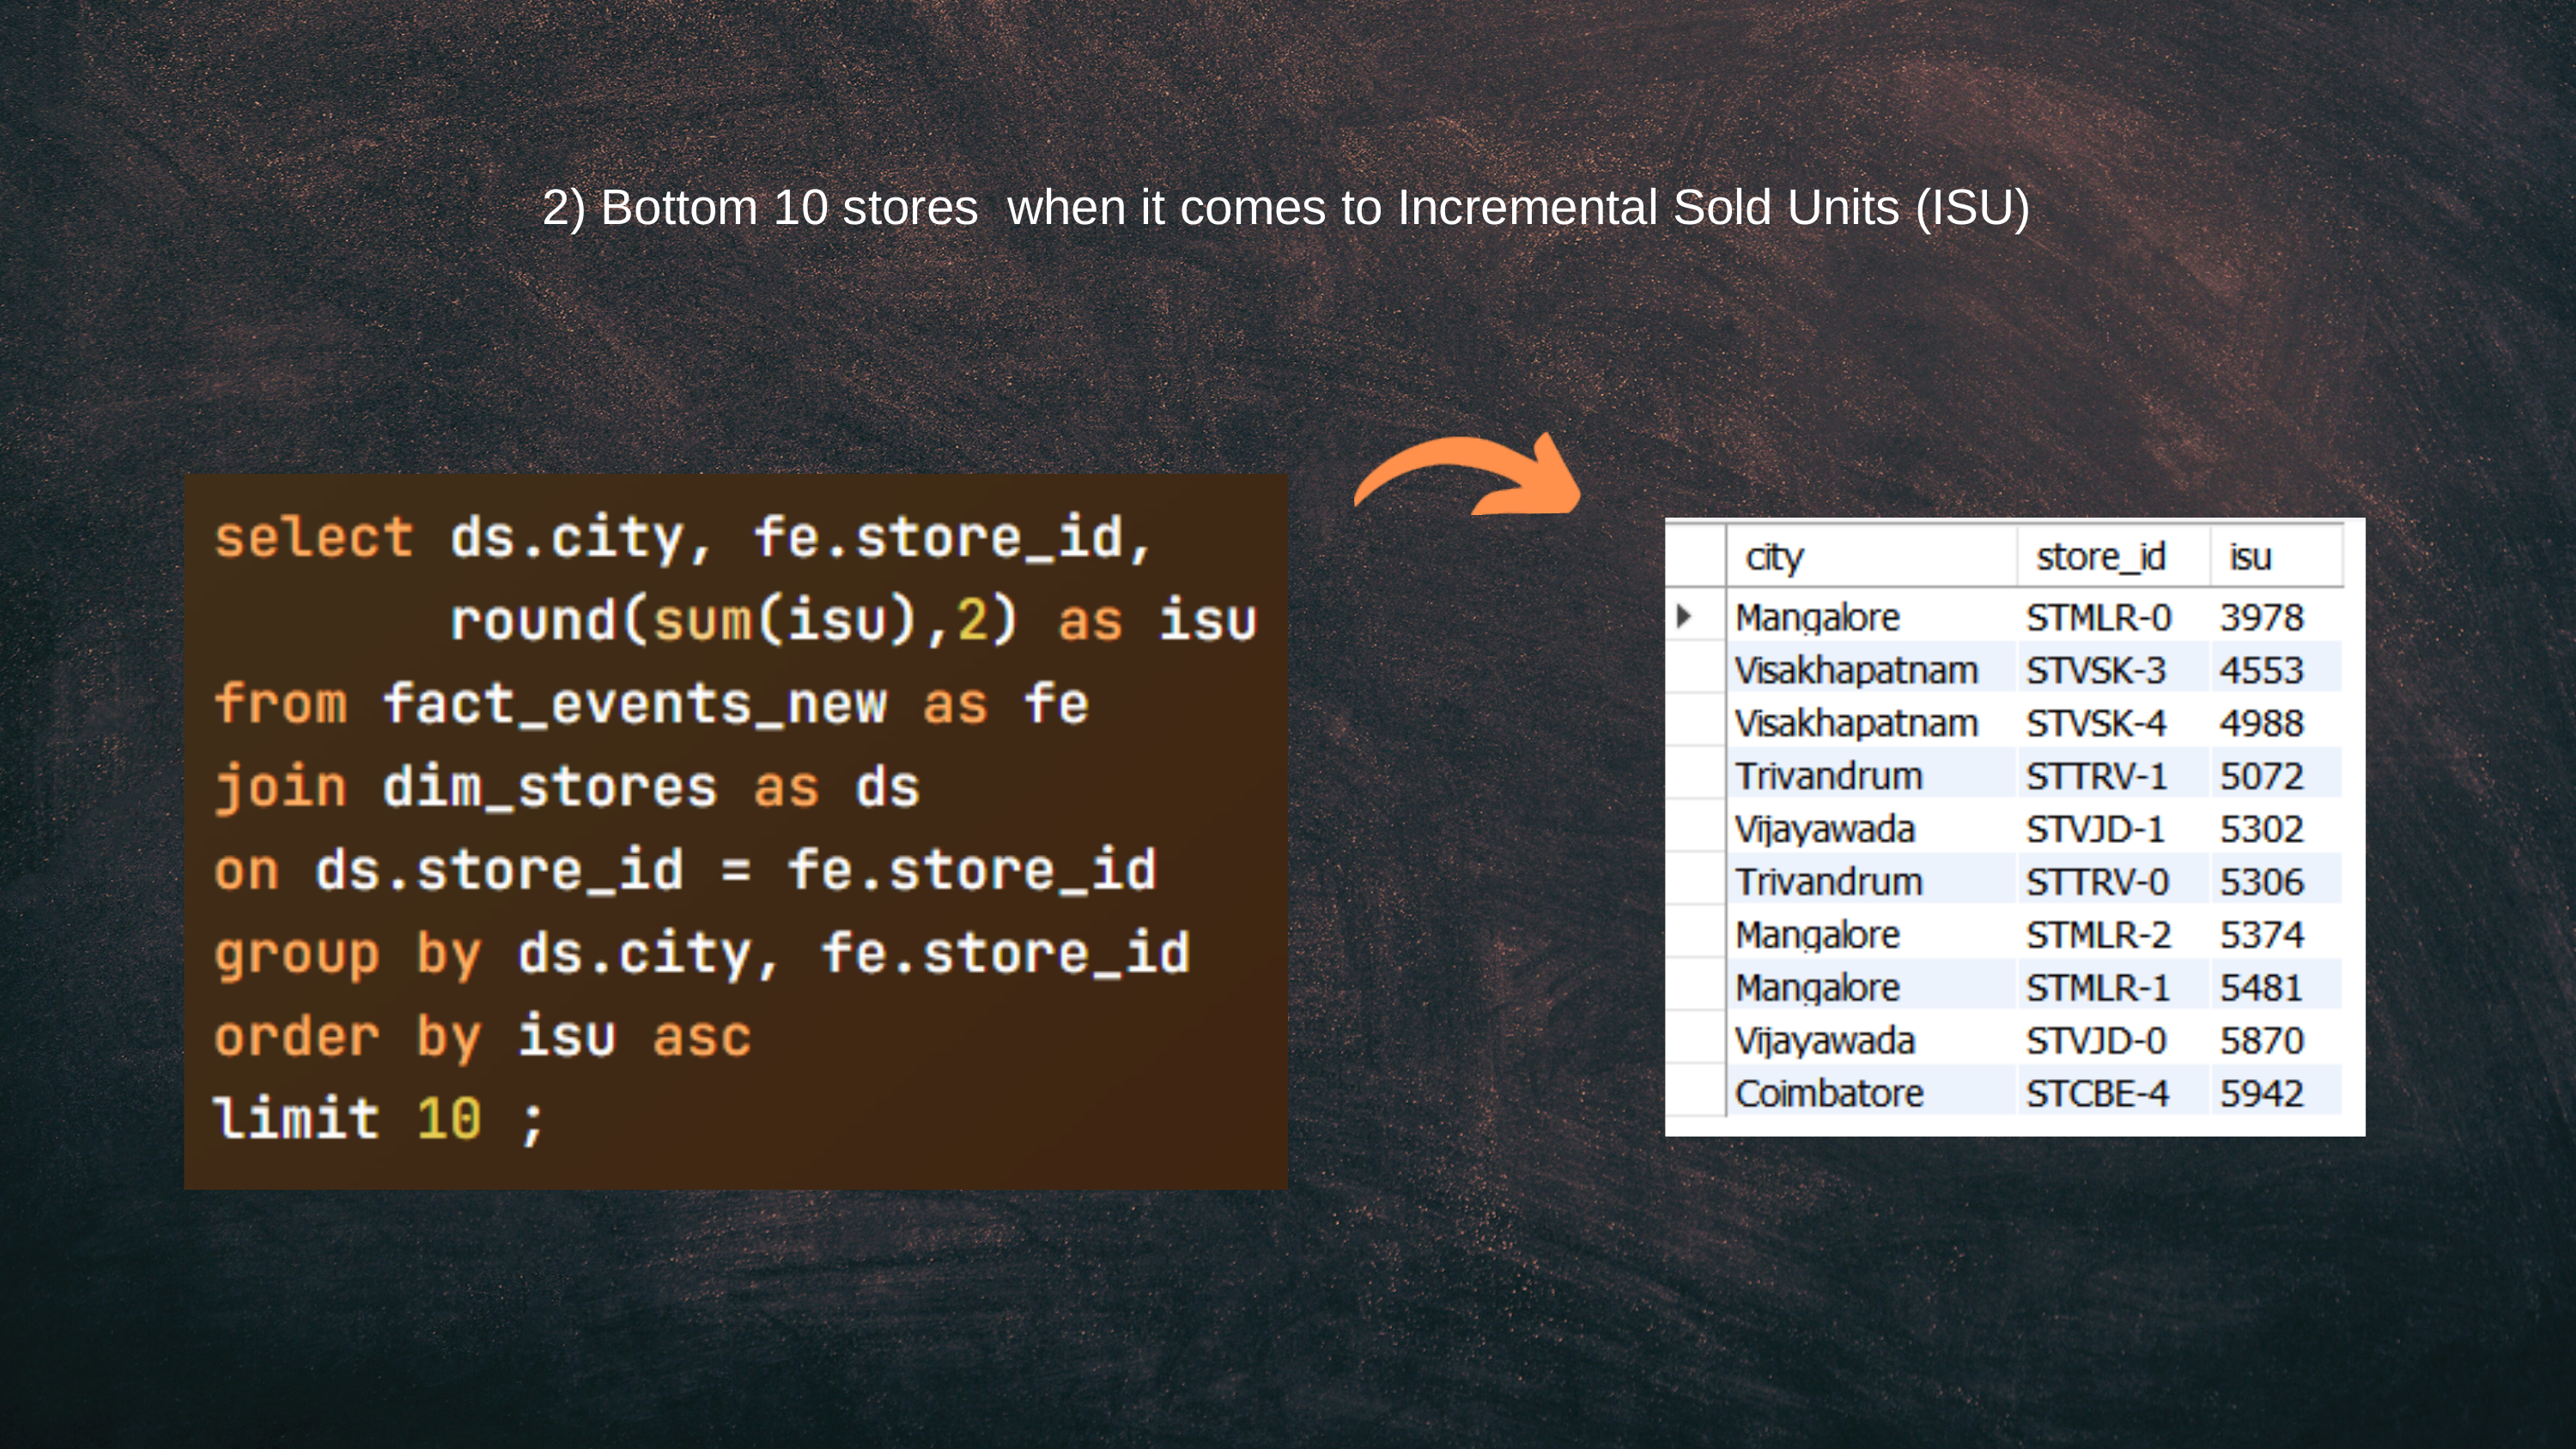

2) Bottom 10 stores  when it comes to Incremental Sold Units (ISU)